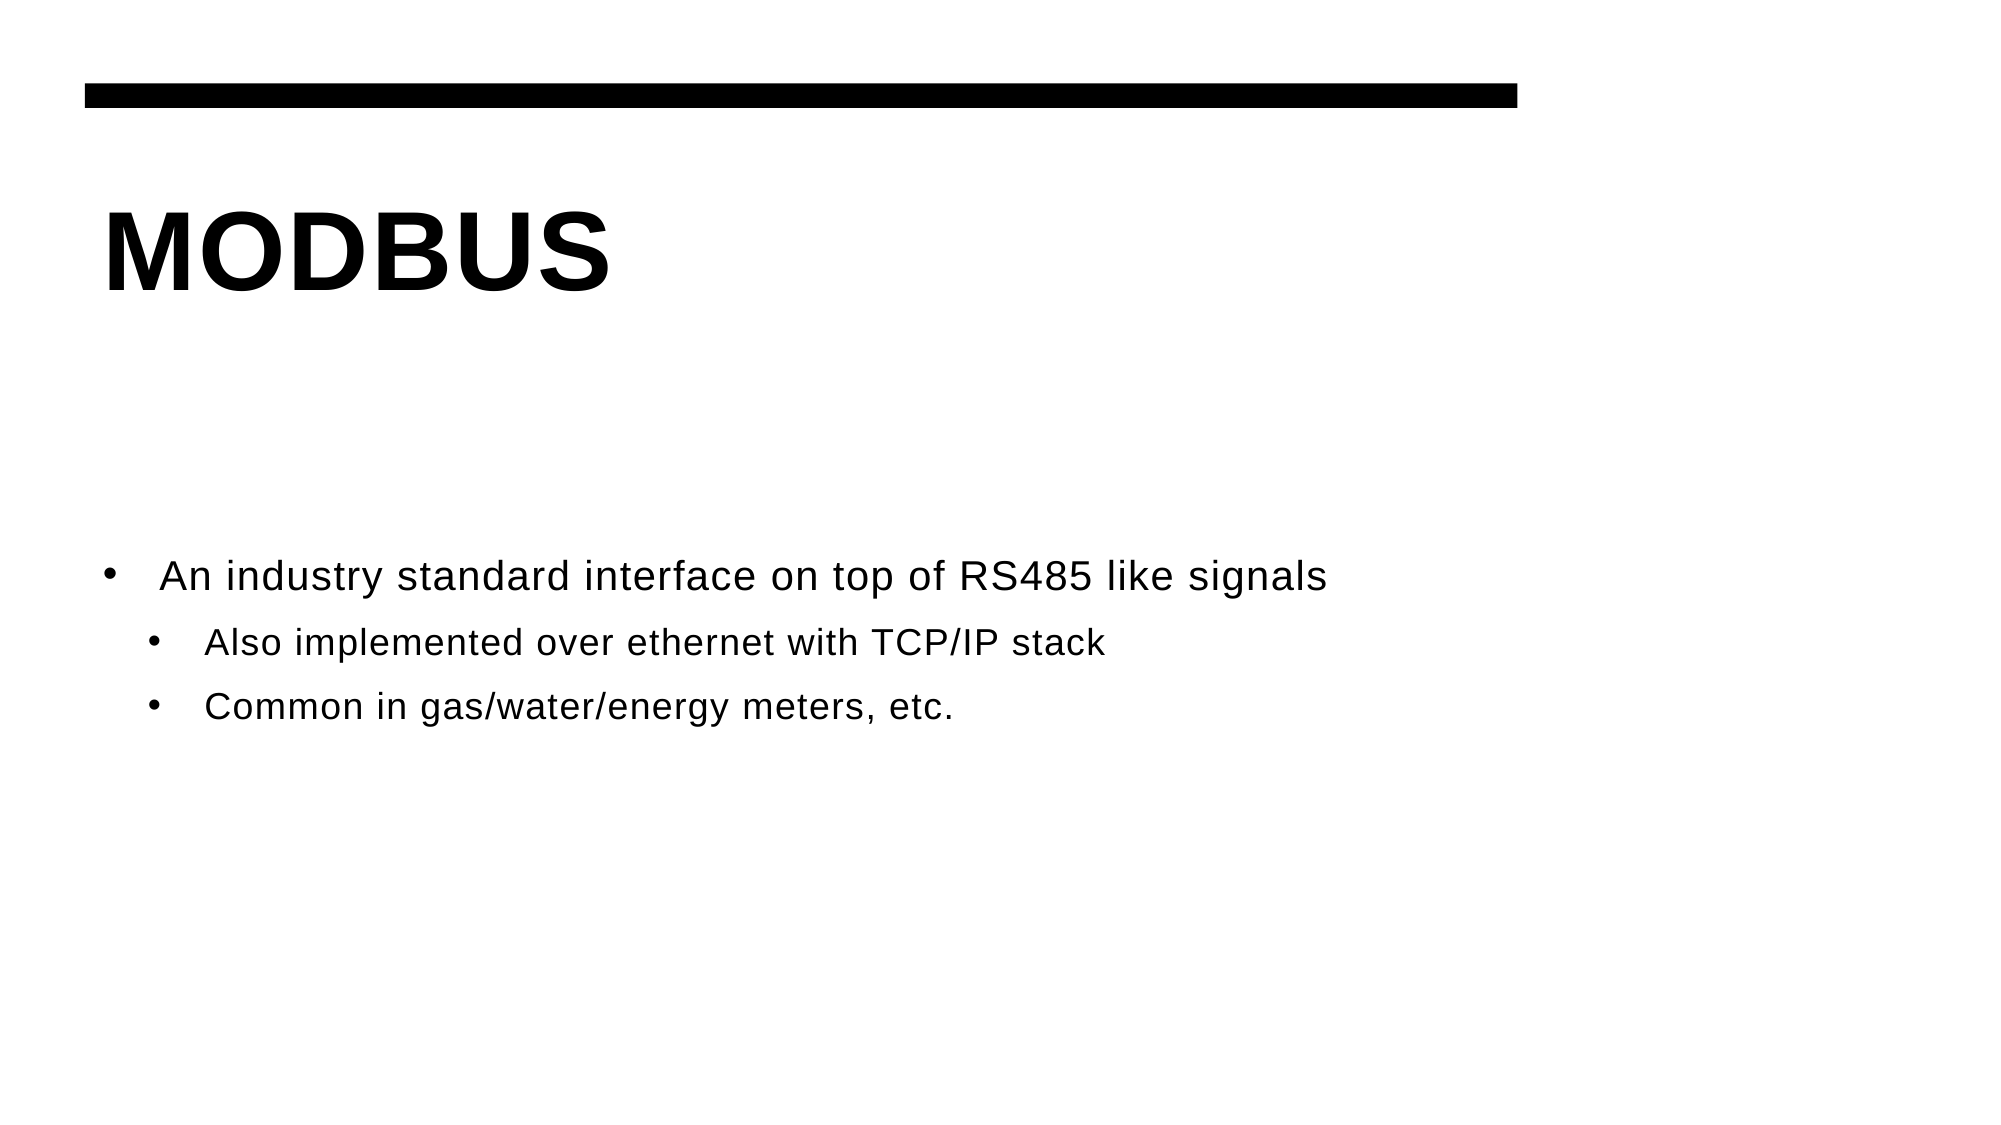

# MODBUS
An industry standard interface on top of RS485 like signals
Also implemented over ethernet with TCP/IP stack
Common in gas/water/energy meters, etc.